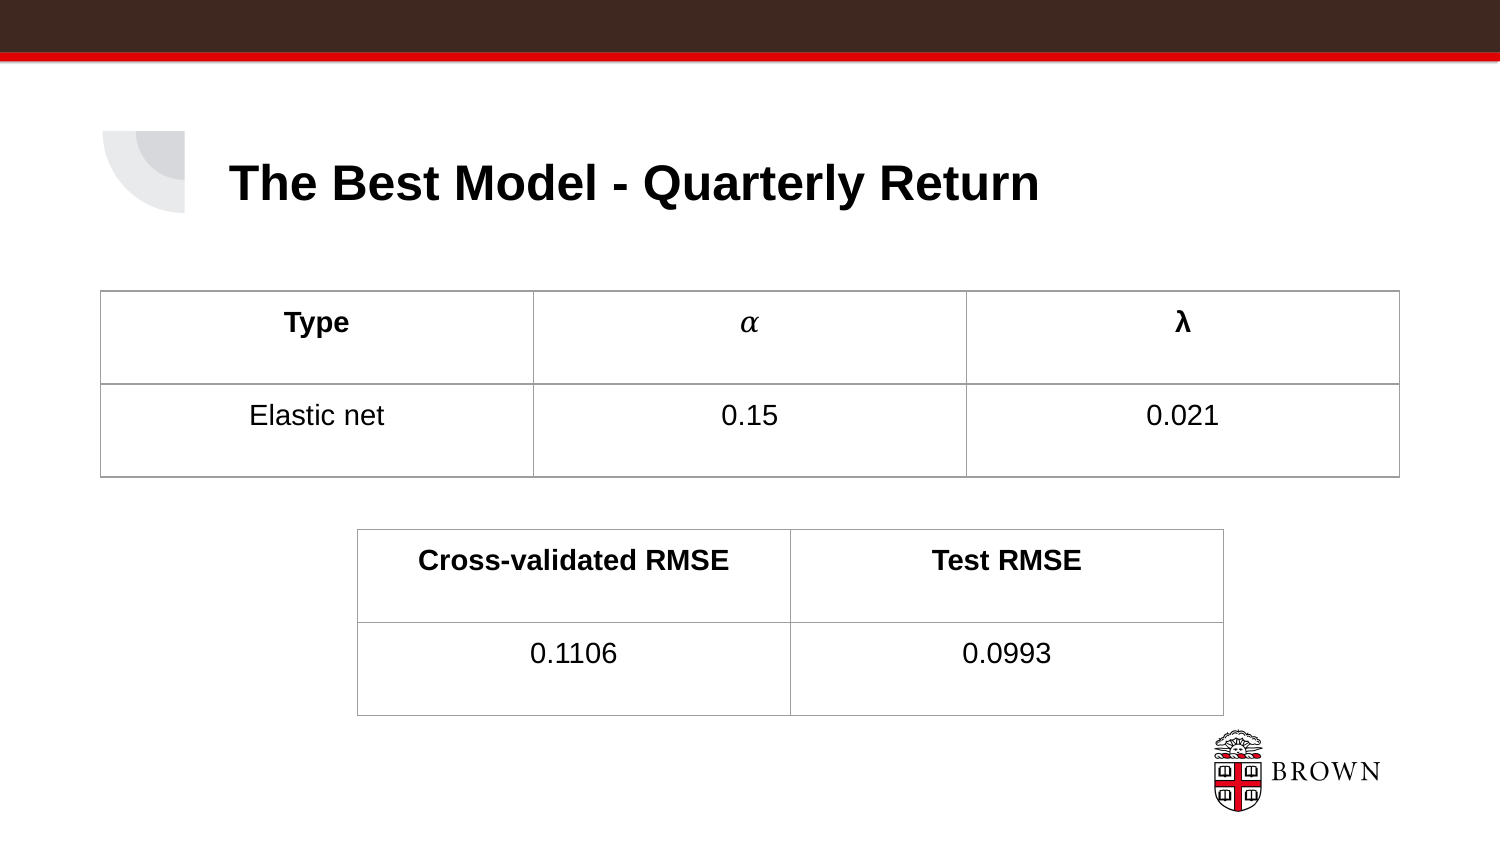

# The Best Model - Quarterly Return
| Type | 𝛼 | λ |
| --- | --- | --- |
| Elastic net | 0.15 | 0.021 |
| Cross-validated RMSE | Test RMSE |
| --- | --- |
| 0.1106 | 0.0993 |